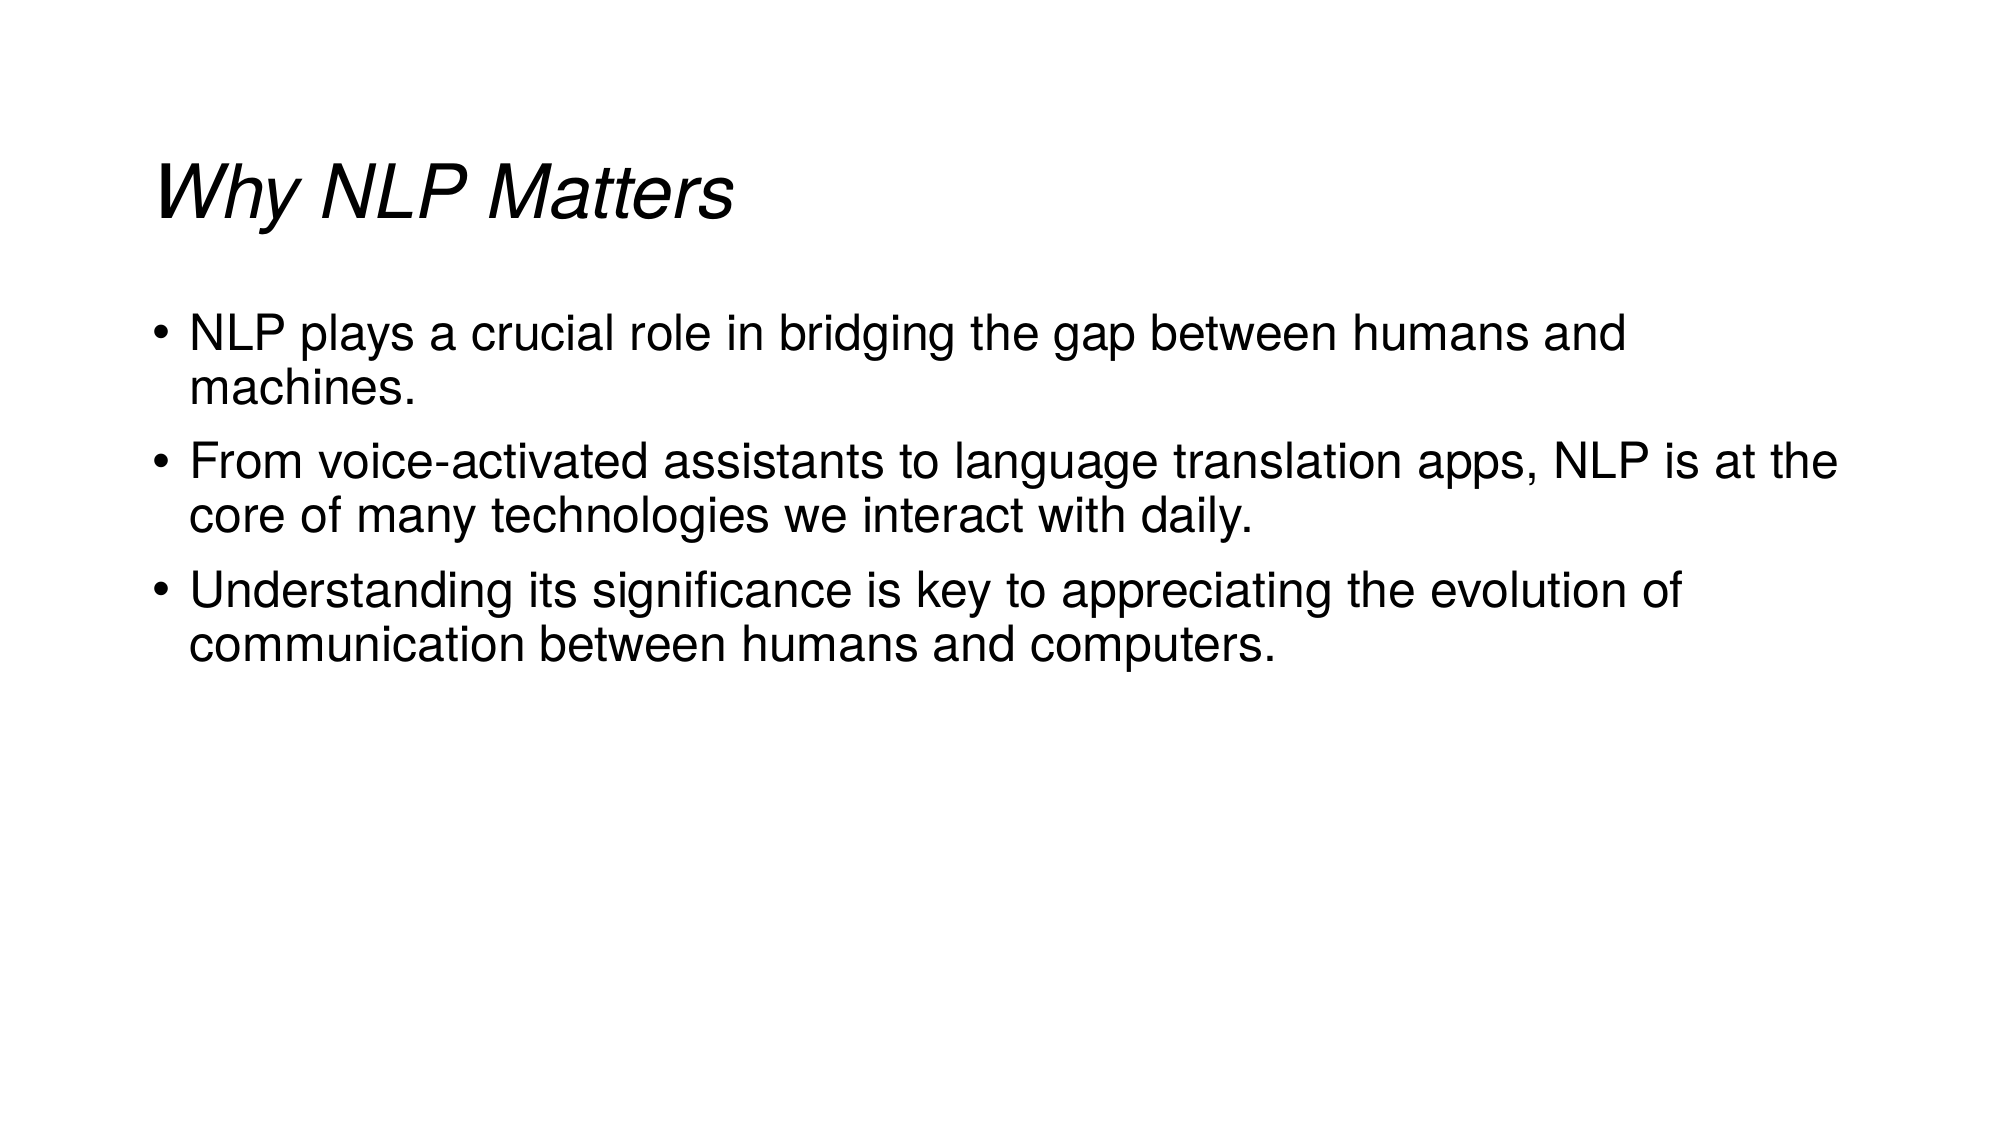

# Why NLP Matters
NLP plays a crucial role in bridging the gap between humans and machines.
From voice-activated assistants to language translation apps, NLP is at the core of many technologies we interact with daily.
Understanding its significance is key to appreciating the evolution of communication between humans and computers.